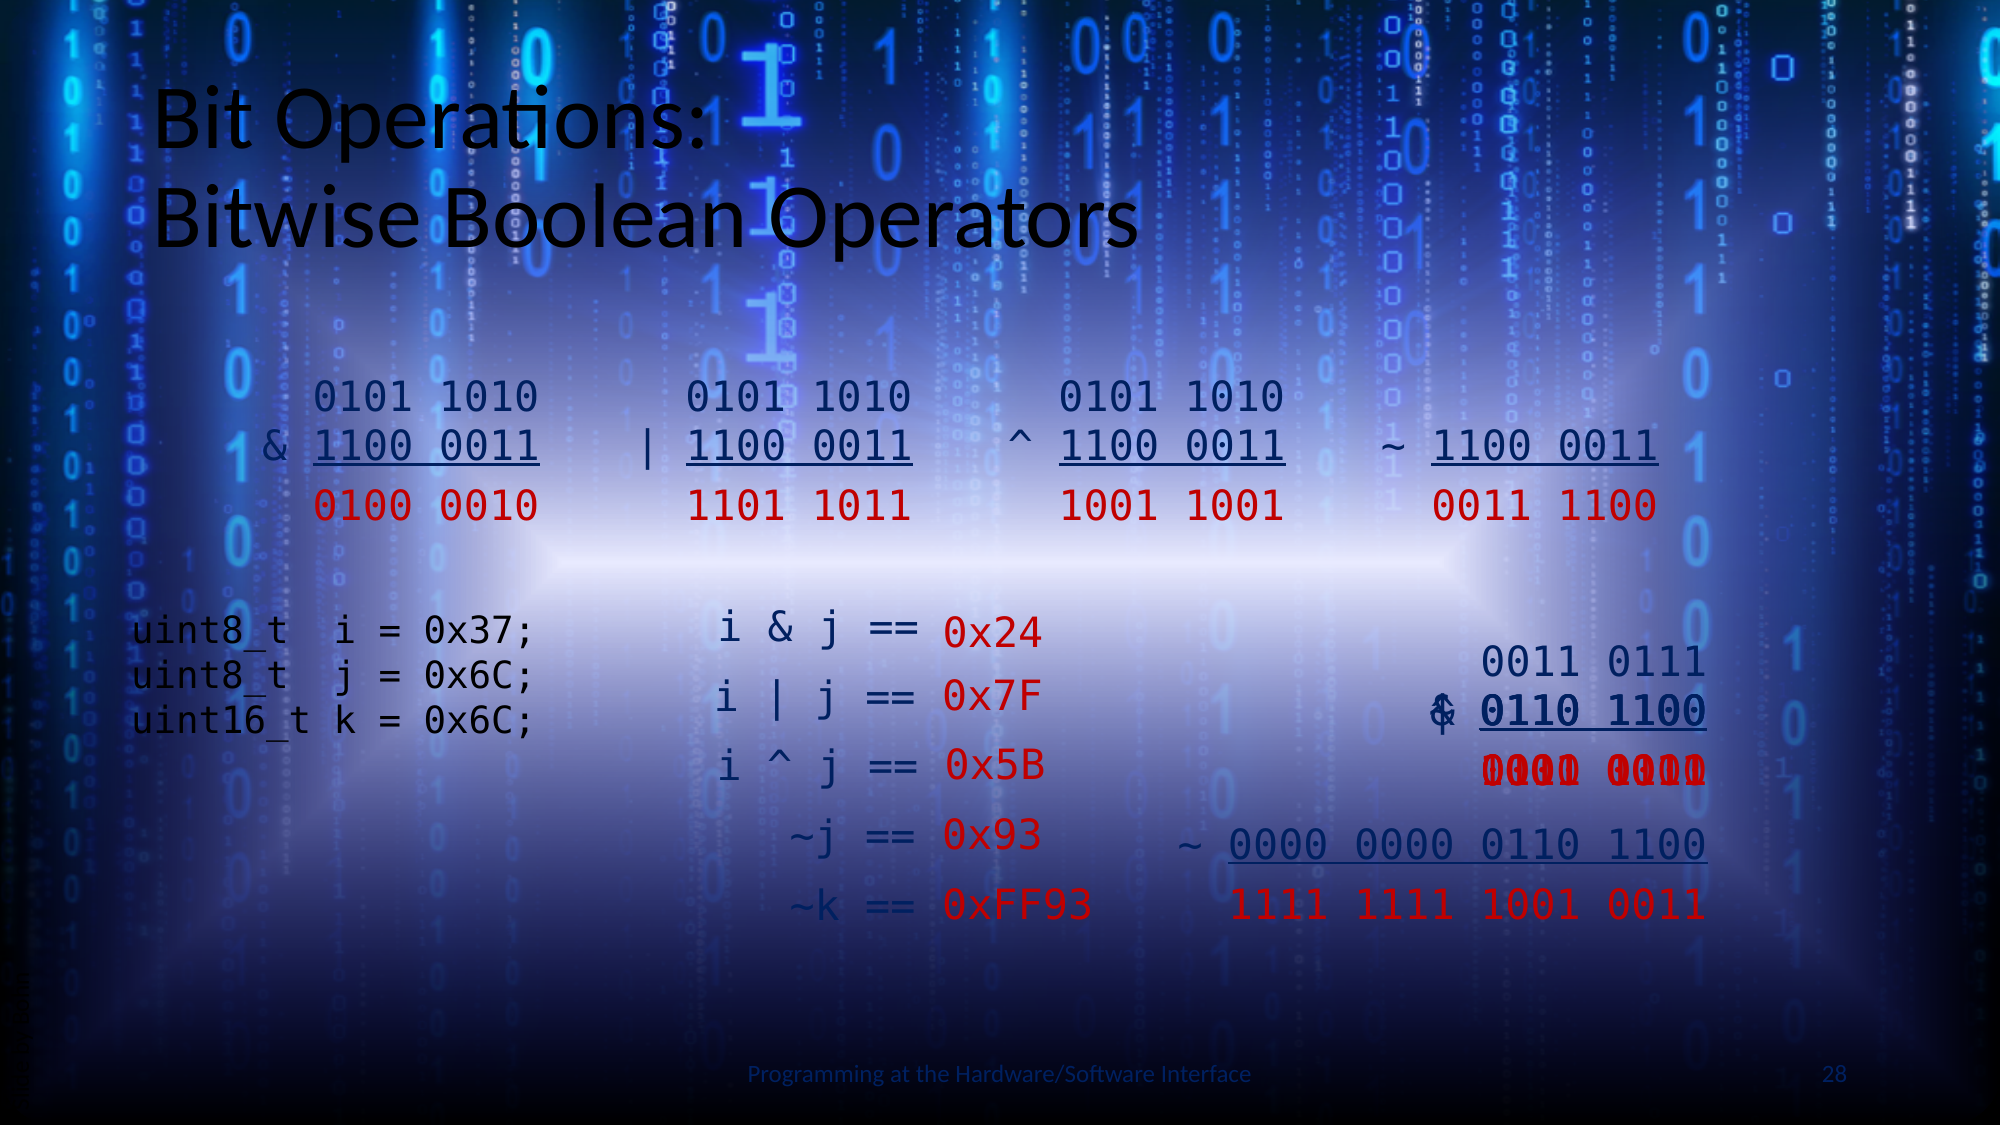

# Bit Operations: Bitwise Boolean Operators
0101 1010
0101 1010
0101 1010
& 1100 0011
| 1100 0011
^ 1100 0011
~ 1100 0011
0100 0010
1101 1011
1001 1001
0011 1100
i & j ==
uint8_t  i = 0x37;
uint8_t  j = 0x6C;
uint16_t k = 0x6C;
0x24
 0011 0111
0x7F
i | j ==
~ 0110 1100
^ 0110 1100
& 0110 1100
| 0110 1100
Slide by Bohn
0x5B
i ^ j ==
1001 0011
0101 1011
0010 0100
0111 1111
0x93
~j ==
~ 0000 0000 0110 1100
0xFF93
1111 1111 1001 0011
~k ==
Programming at the Hardware/Software Interface
28